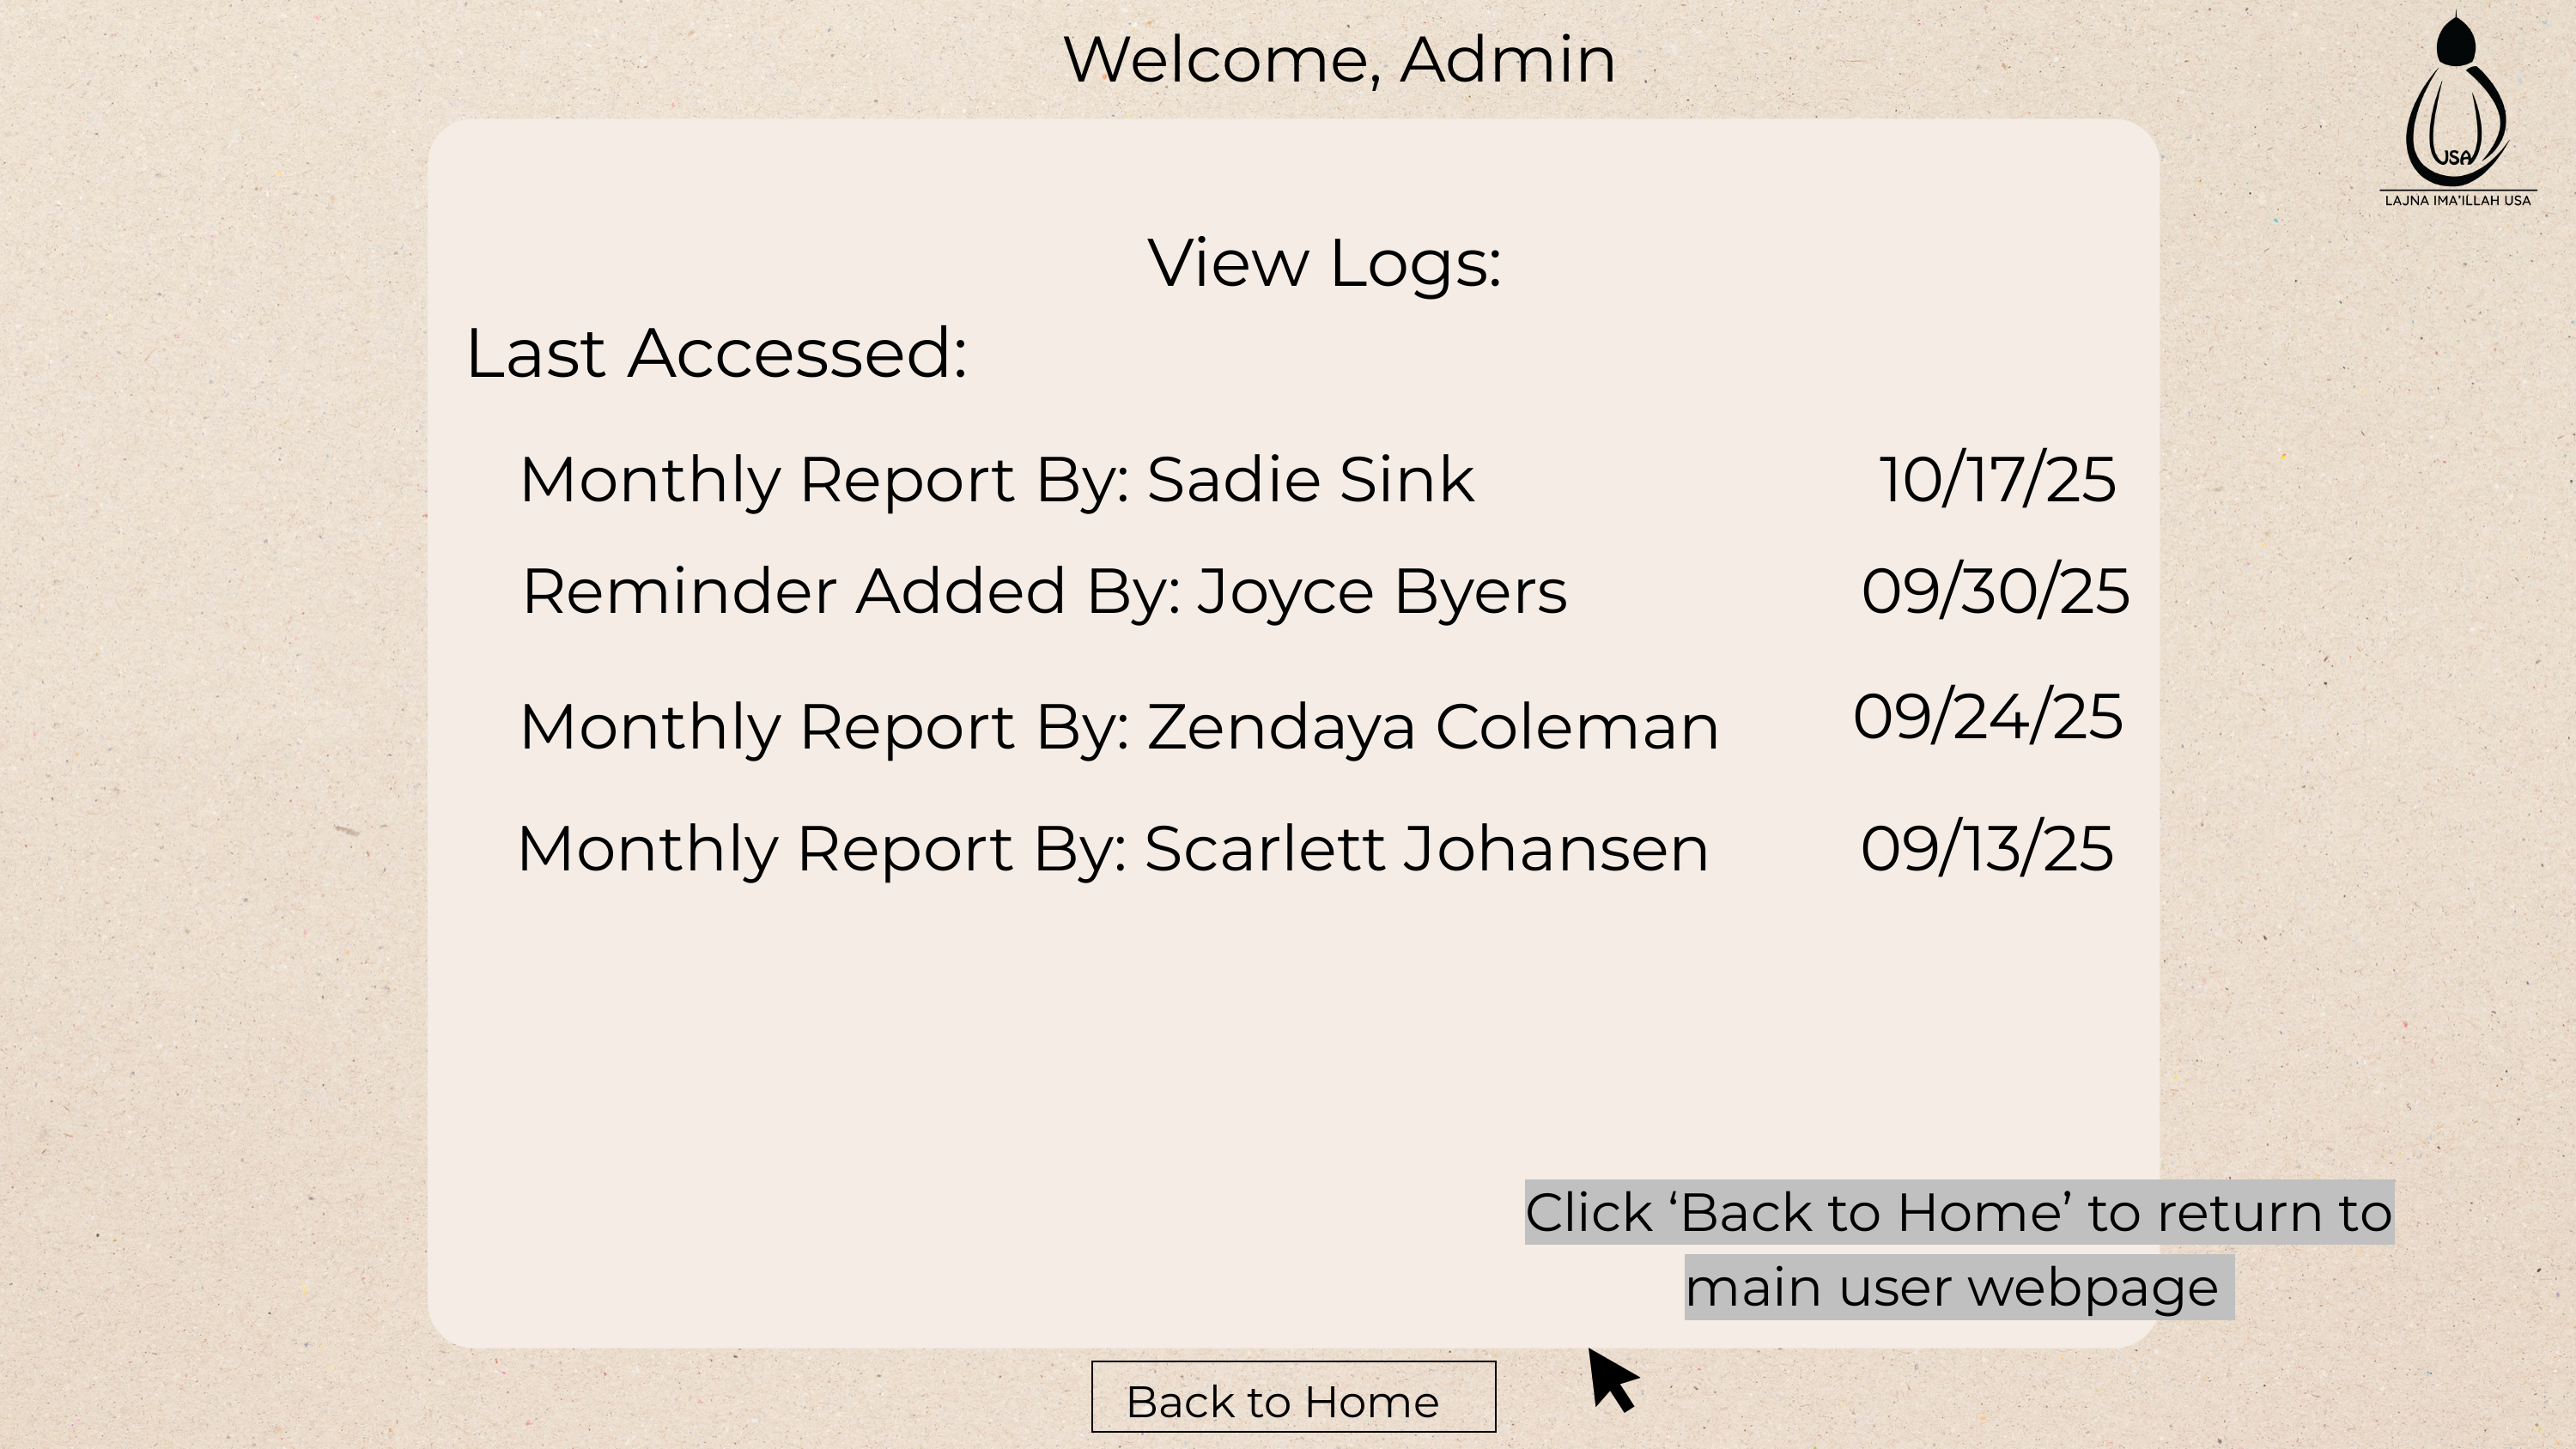

Welcome, Admin

View Logs:
Last Accessed:
Monthly Report By: Sadie Sink
10/17/25
Reminder Added By: Joyce Byers
09/30/25
09/24/25
Monthly Report By: Zendaya Coleman
Monthly Report By: Scarlett Johansen
09/13/25
Click ‘Back to Home’ to return to main user webpage

Back to Home